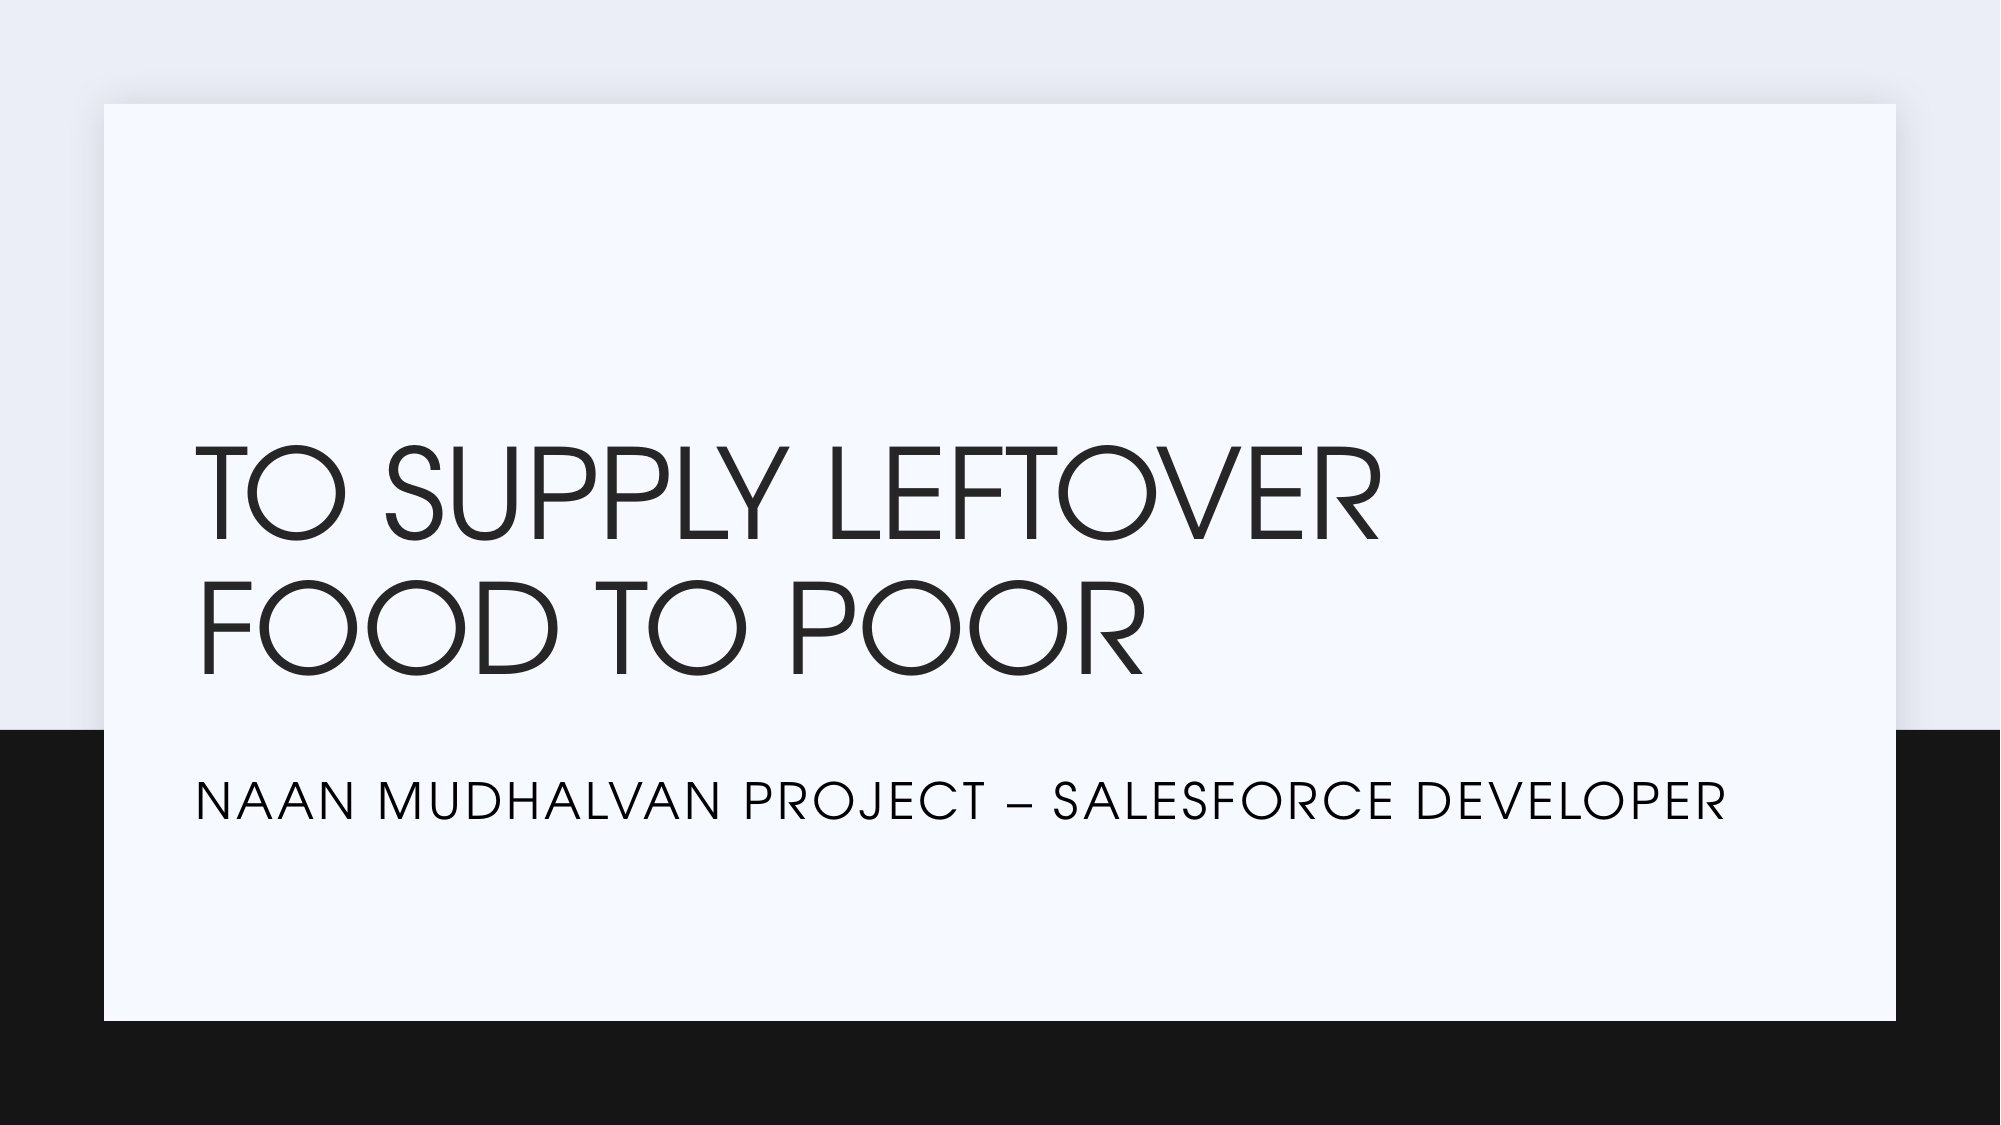

# TO SUPPLY LEFTOVER FOOD TO POOR
NAAN MUDHALVAN PROJECT – SALESFORCE DEVELOPER